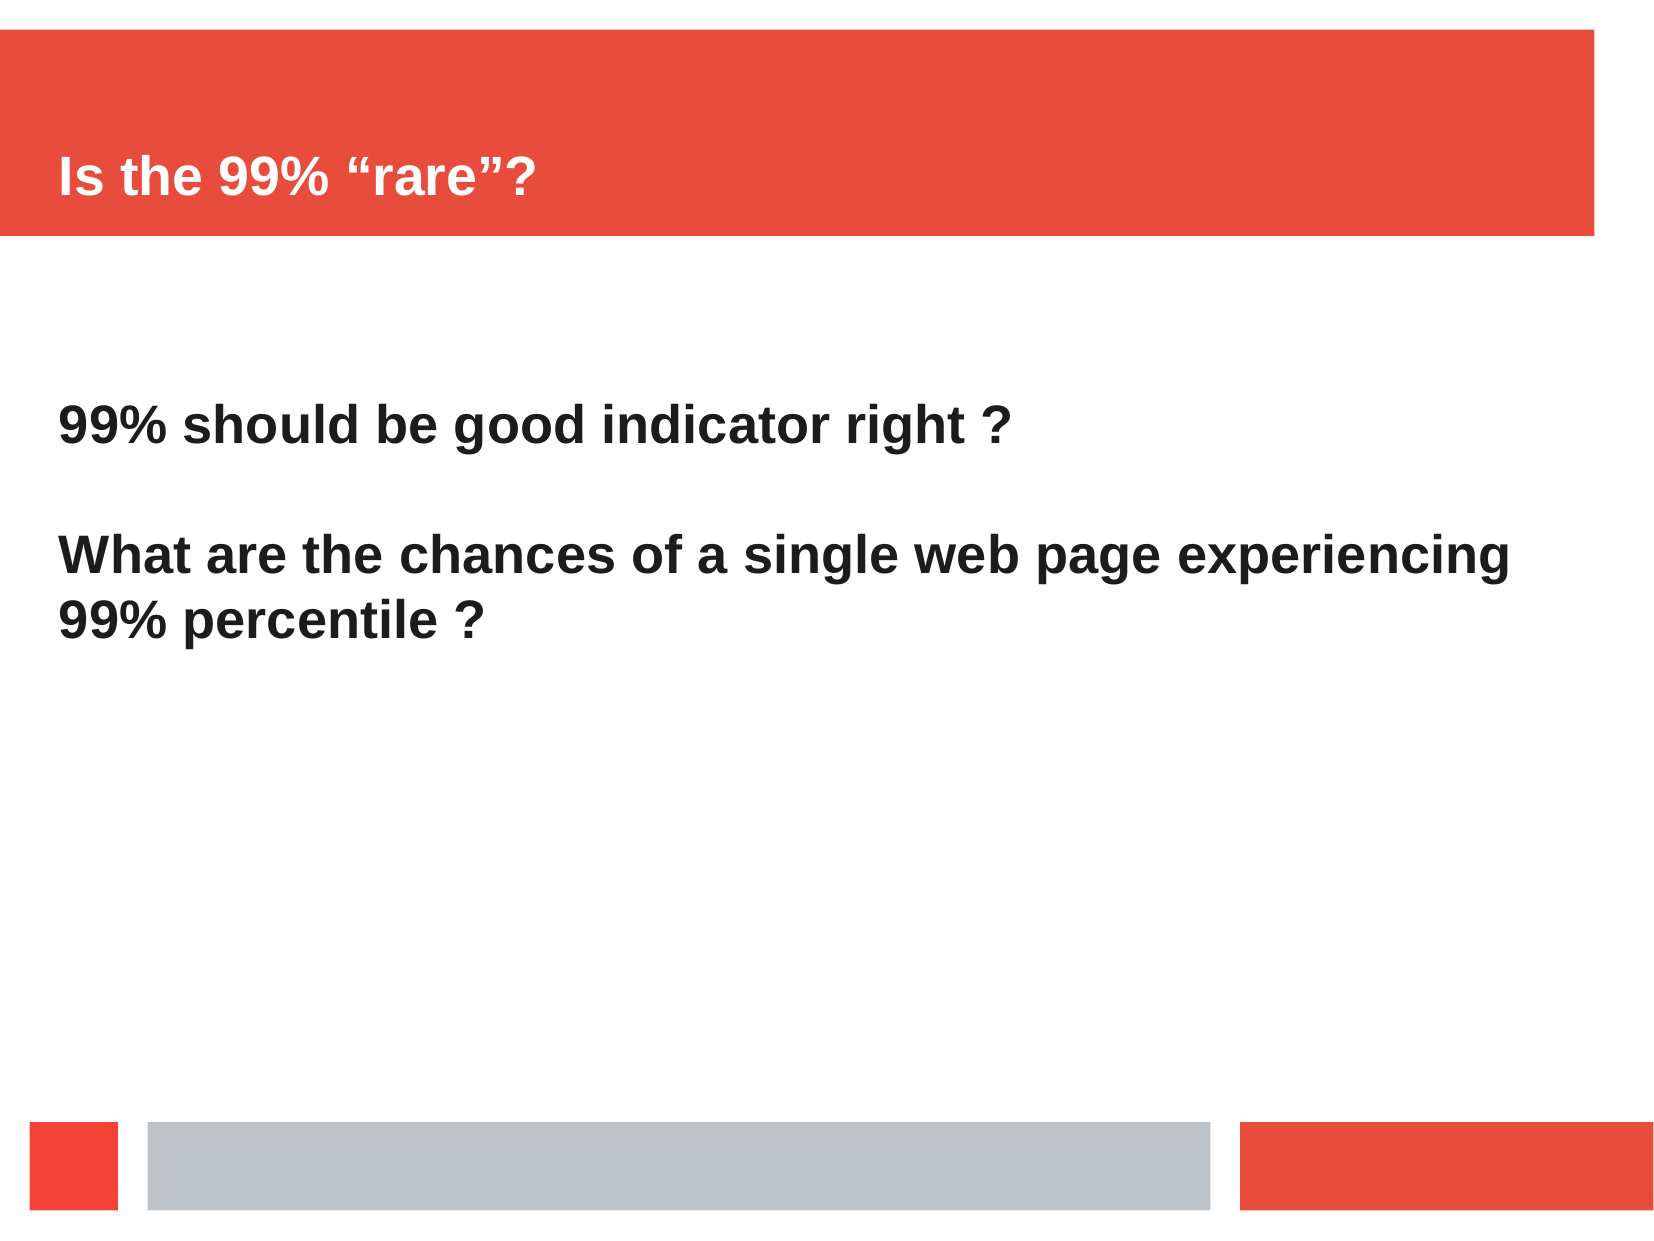

Is the 99% “rare”?

99% should be good indicator right ?

What are the chances of a single web page experiencing 99% percentile ?